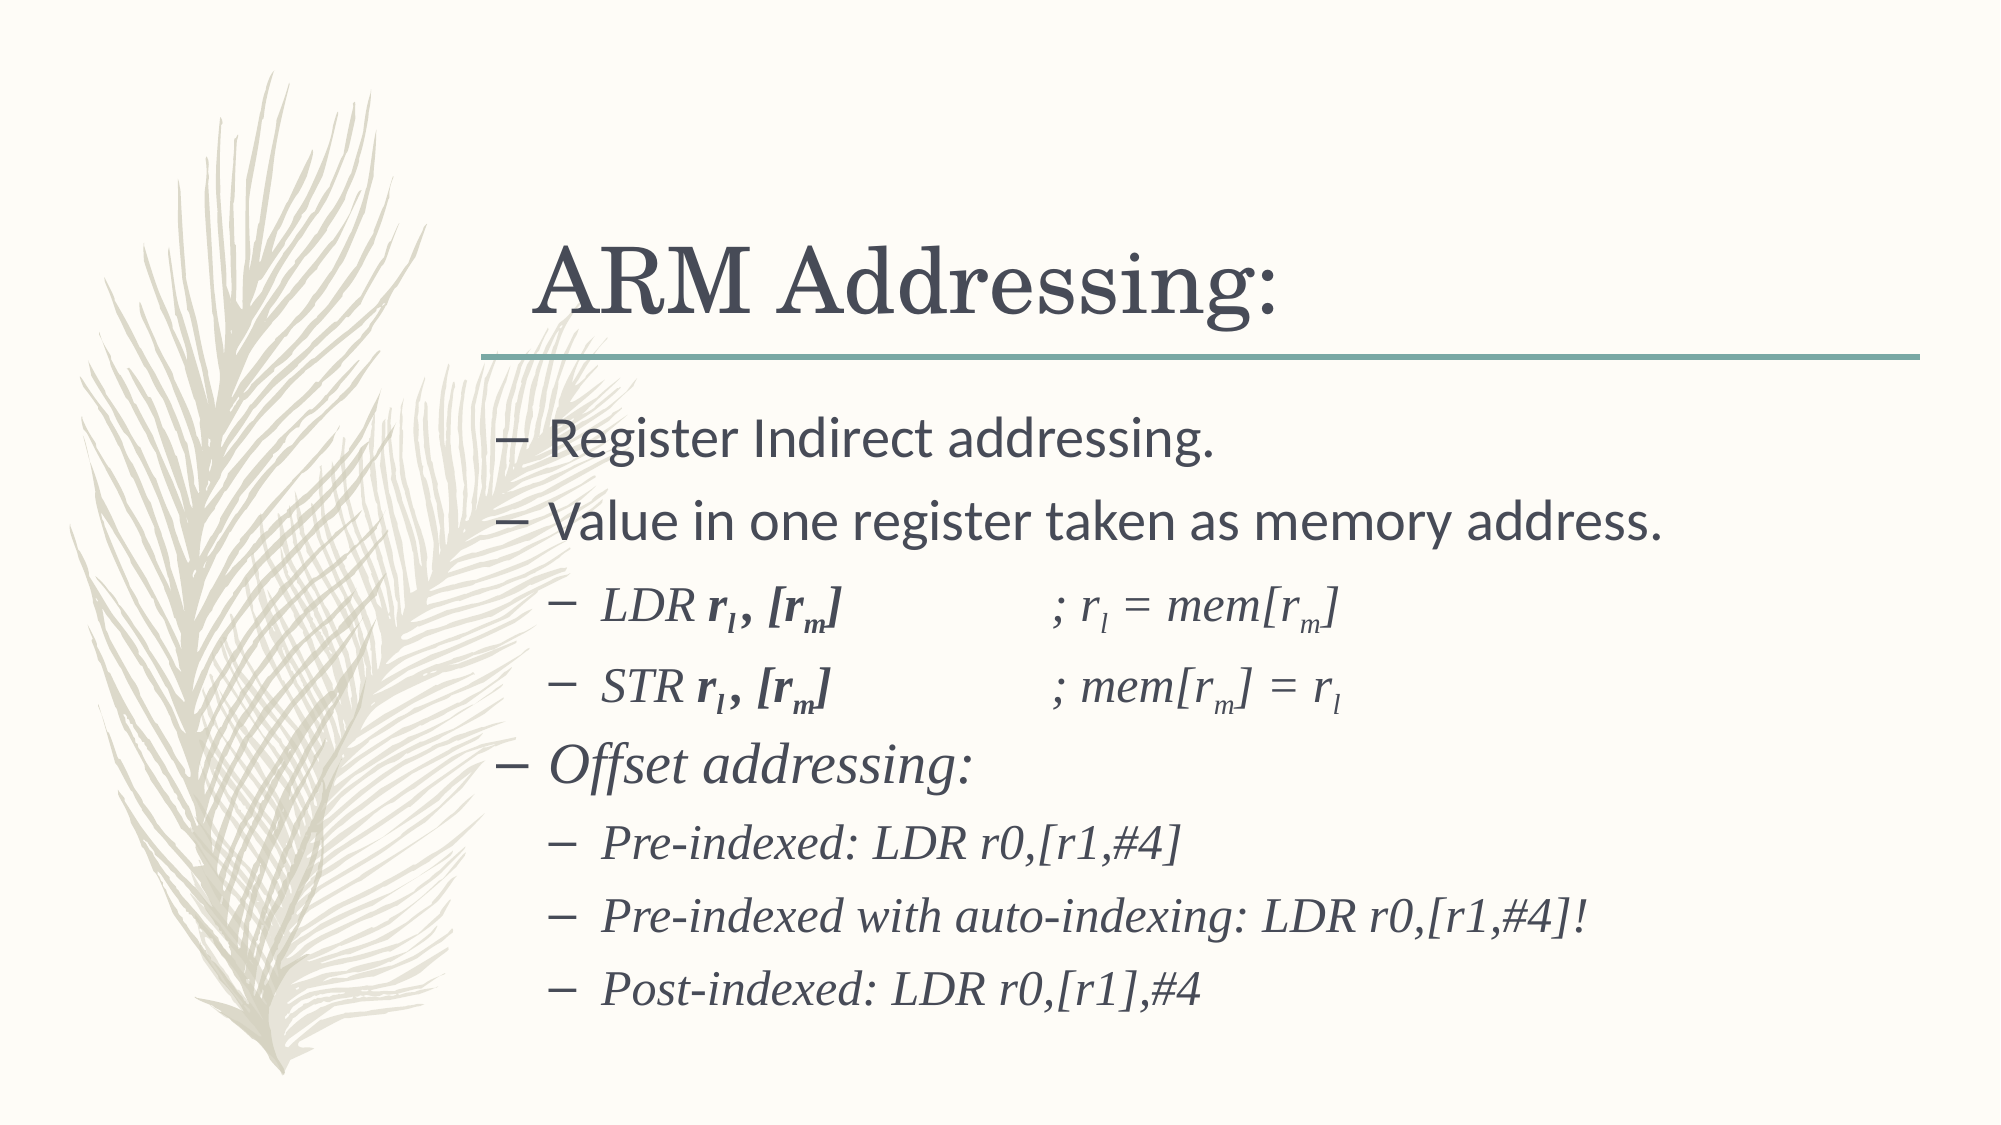

# ARM Addressing:
Register Indirect addressing.
Value in one register taken as memory address.
LDR rl , [rm]		; rl = mem[rm]
STR rl , [rm]		; mem[rm] = rl
Offset addressing:
Pre-indexed: LDR r0,[r1,#4]
Pre-indexed with auto-indexing: LDR r0,[r1,#4]!
Post-indexed: LDR r0,[r1],#4